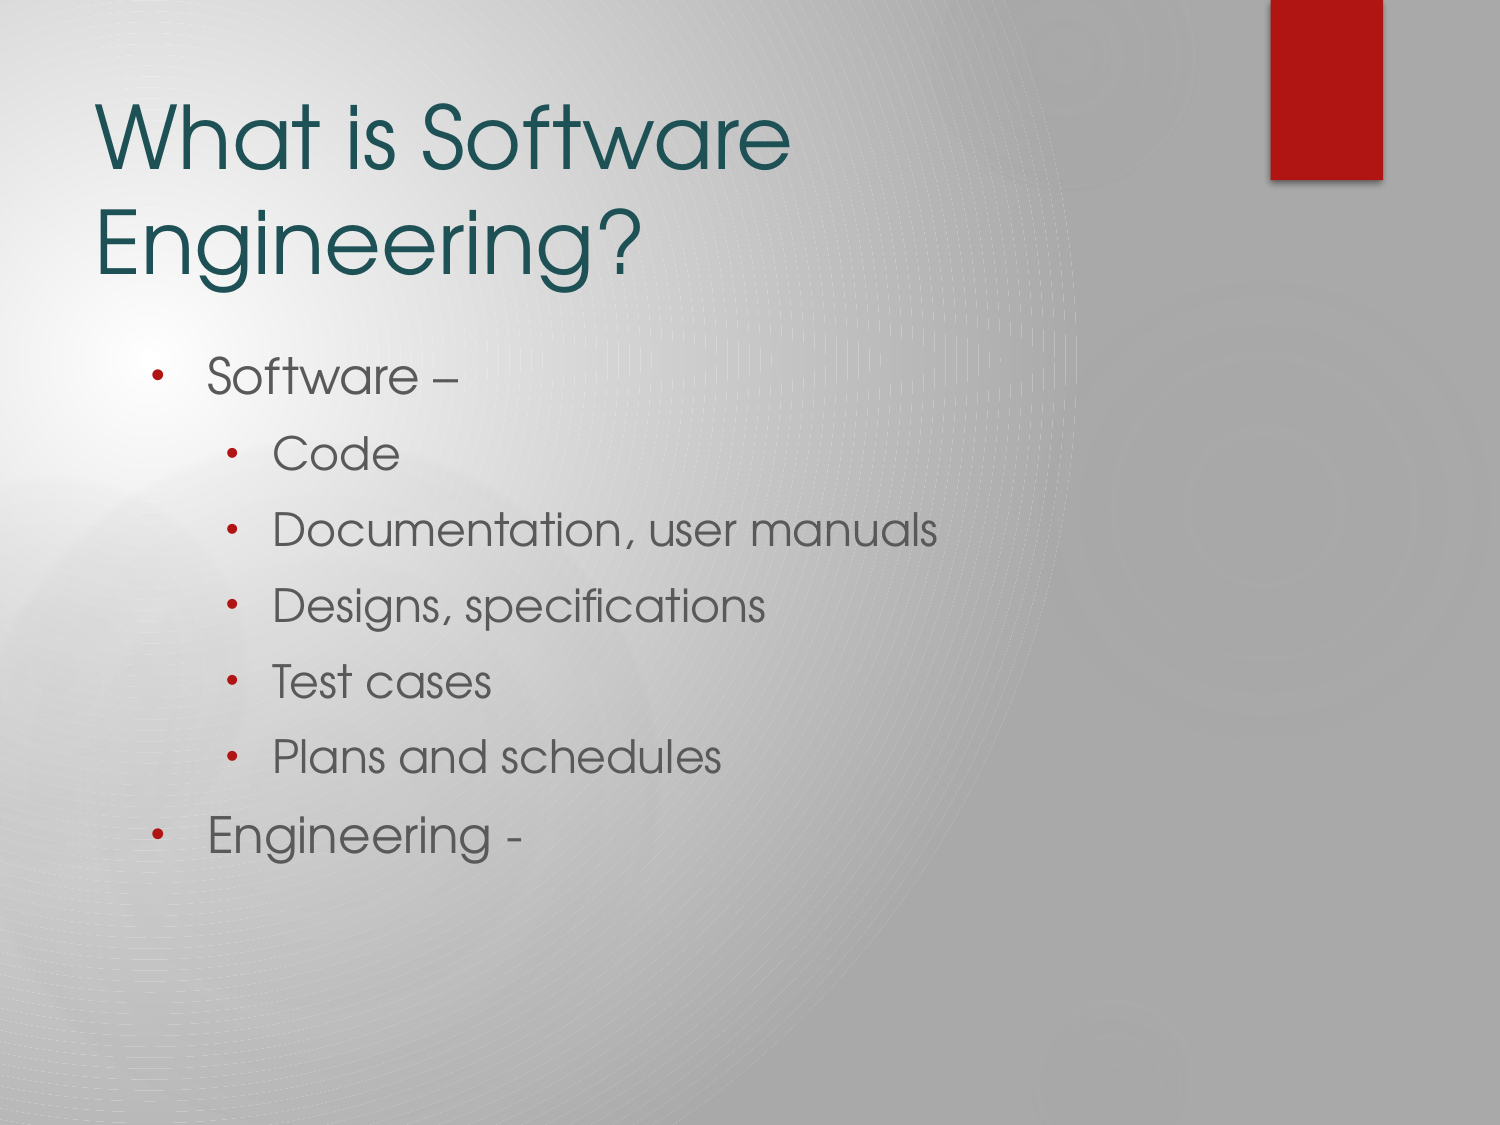

# What is Software Engineering?
Software –
Code
Documentation, user manuals
Designs, specifications
Test cases
Plans and schedules
Engineering -